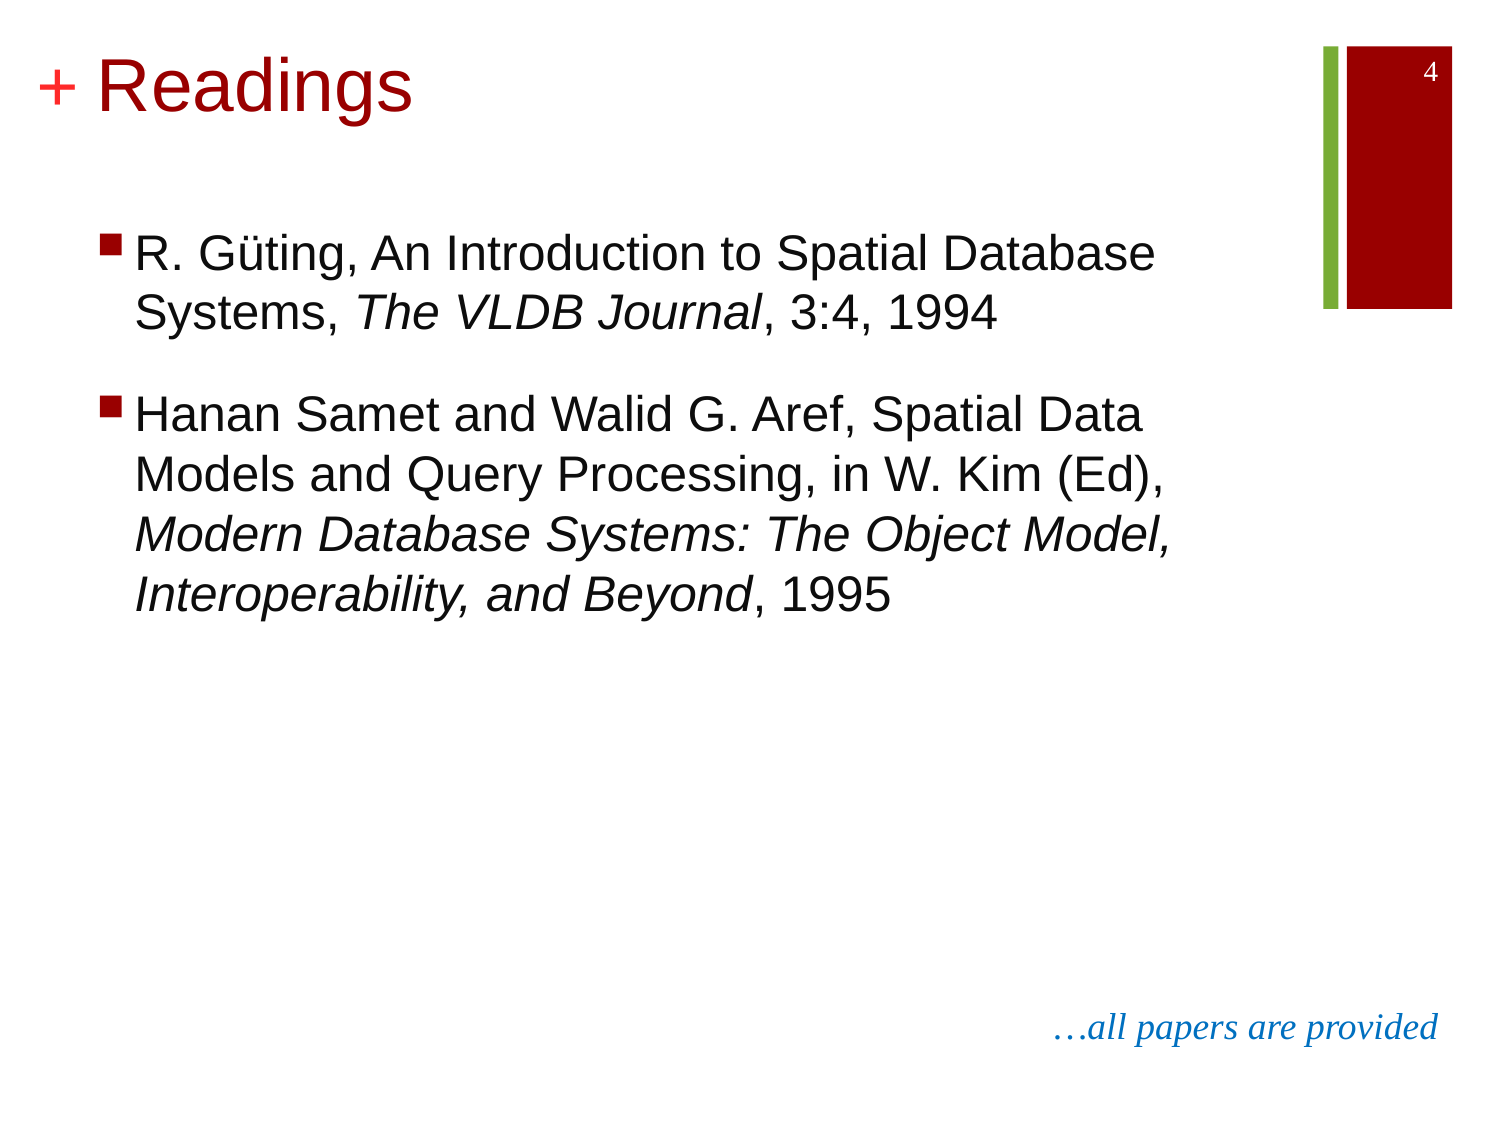

# Readings
4
R. Güting, An Introduction to Spatial Database Systems, The VLDB Journal, 3:4, 1994
Hanan Samet and Walid G. Aref, Spatial Data Models and Query Processing, in W. Kim (Ed), Modern Database Systems: The Object Model, Interoperability, and Beyond, 1995

…all papers are provided